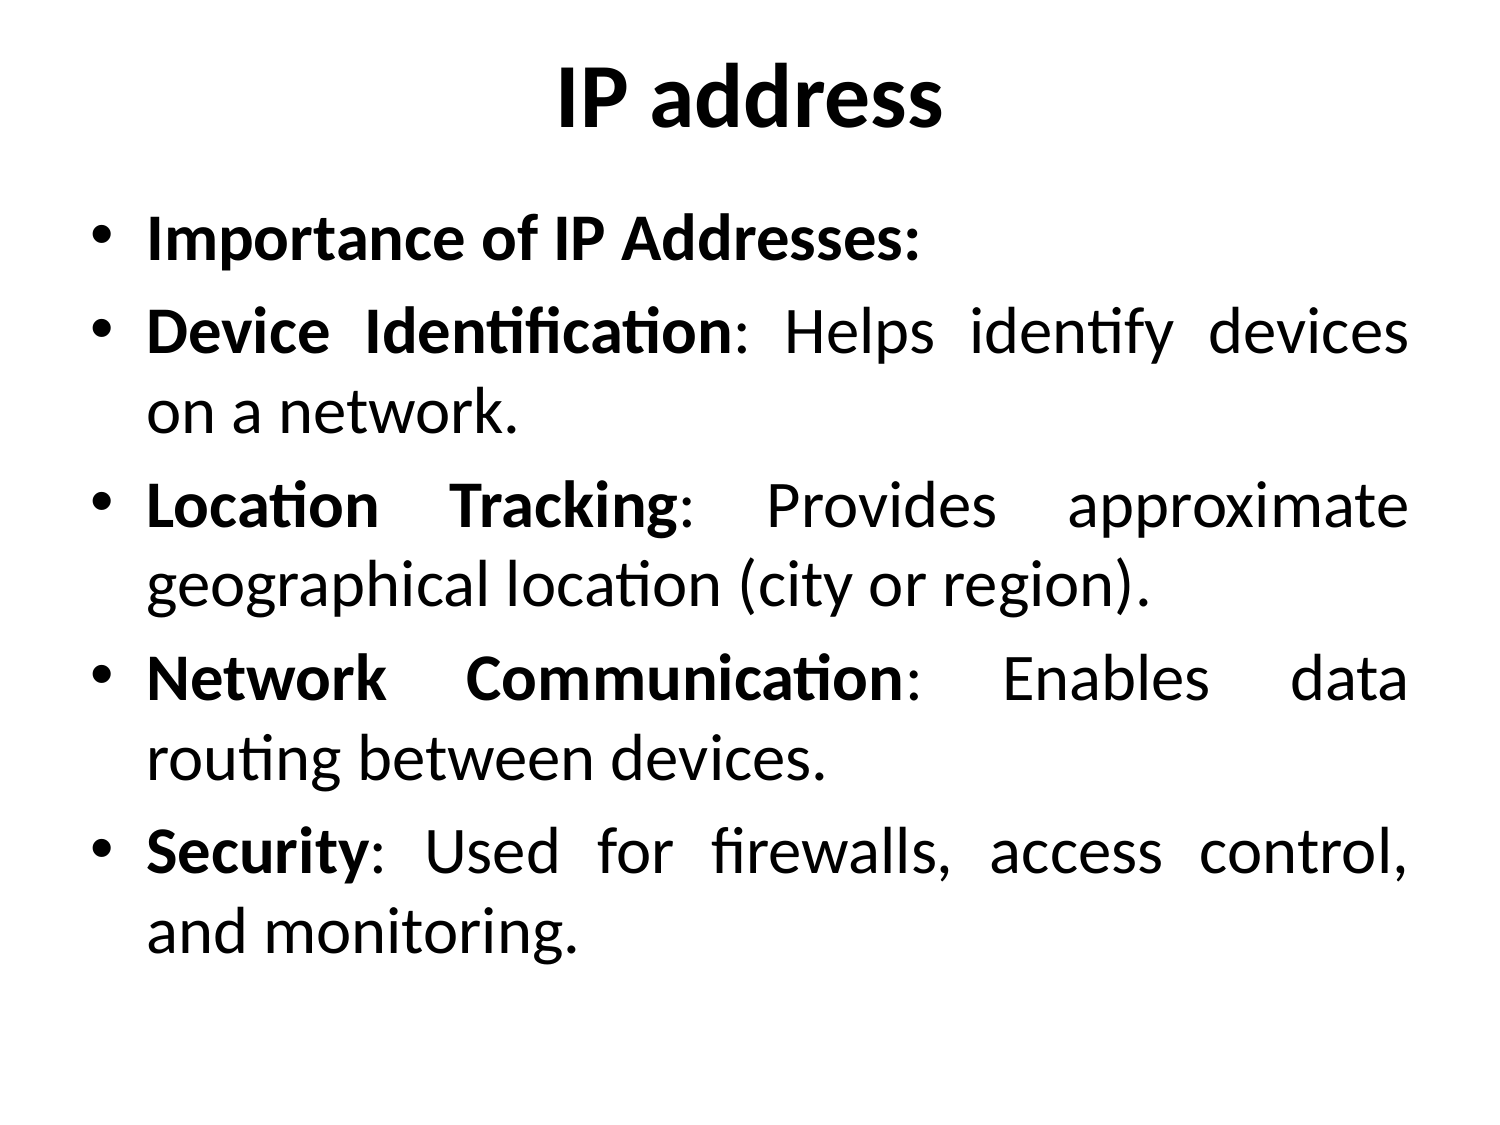

# IP address
Importance of IP Addresses:
Device Identification: Helps identify devices on a network.
Location Tracking: Provides approximate geographical location (city or region).
Network Communication: Enables data routing between devices.
Security: Used for firewalls, access control, and monitoring.